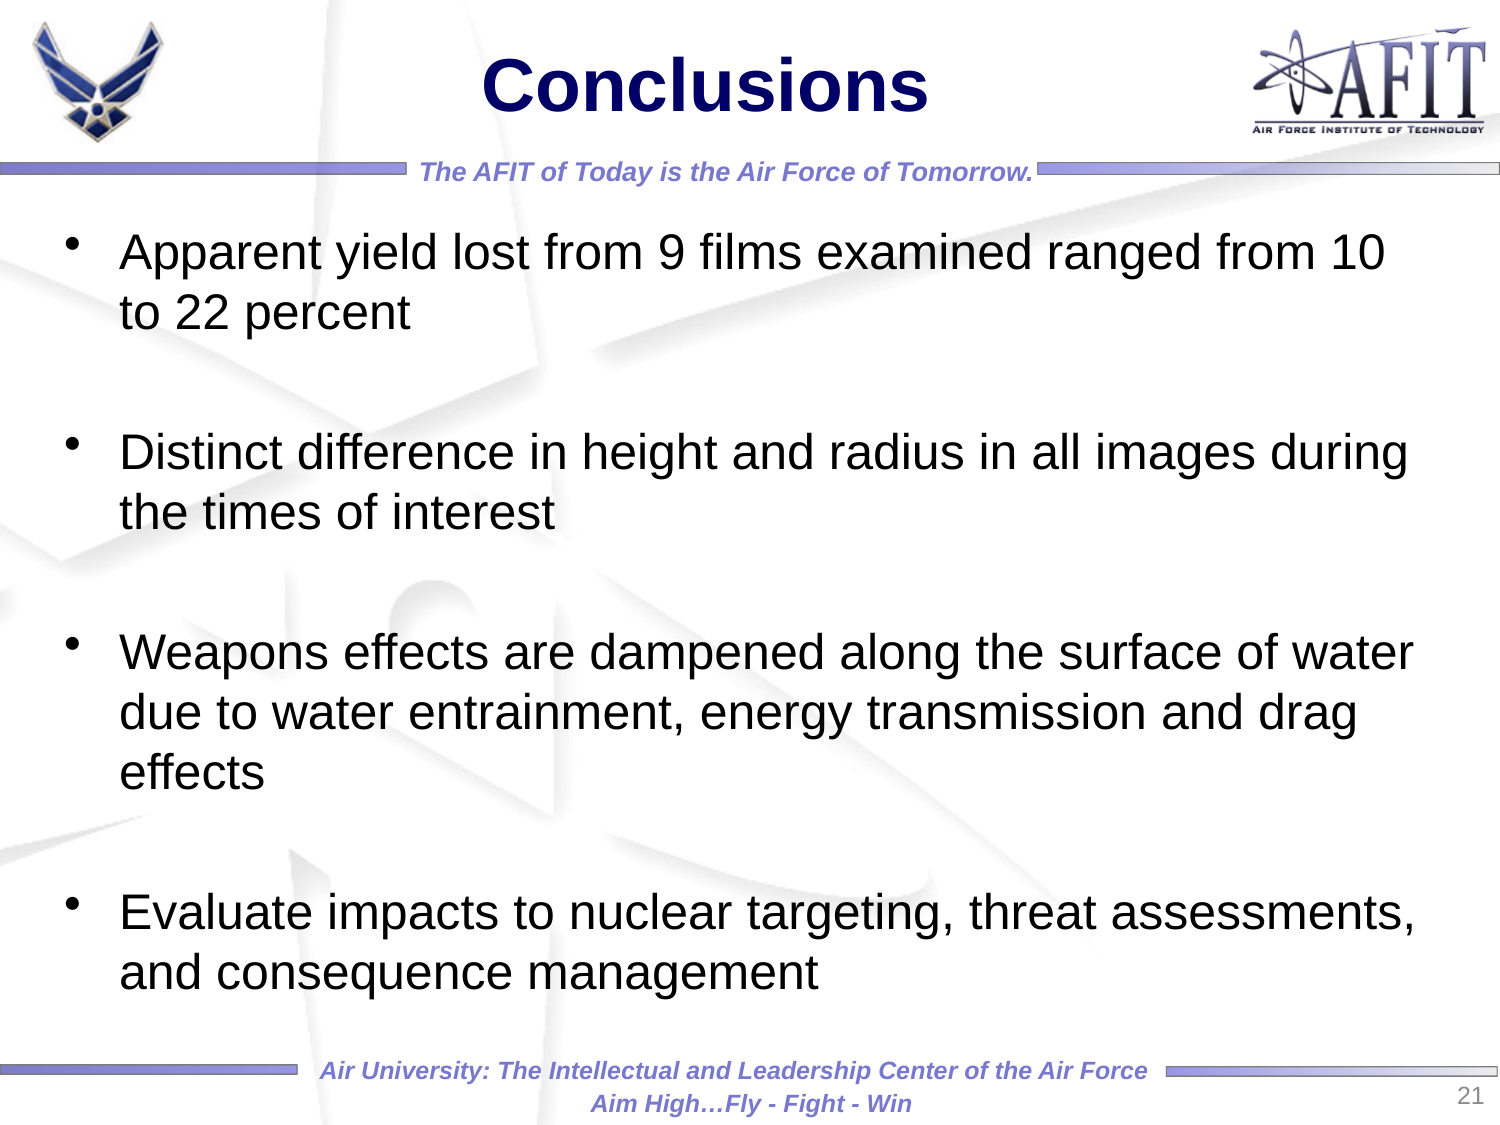

# Conclusions
Apparent yield lost from 9 films examined ranged from 10 to 22 percent

Distinct difference in height and radius in all images during the times of interest

Weapons effects are dampened along the surface of water due to water entrainment, energy transmission and drag effects

Evaluate impacts to nuclear targeting, threat assessments, and consequence management
21